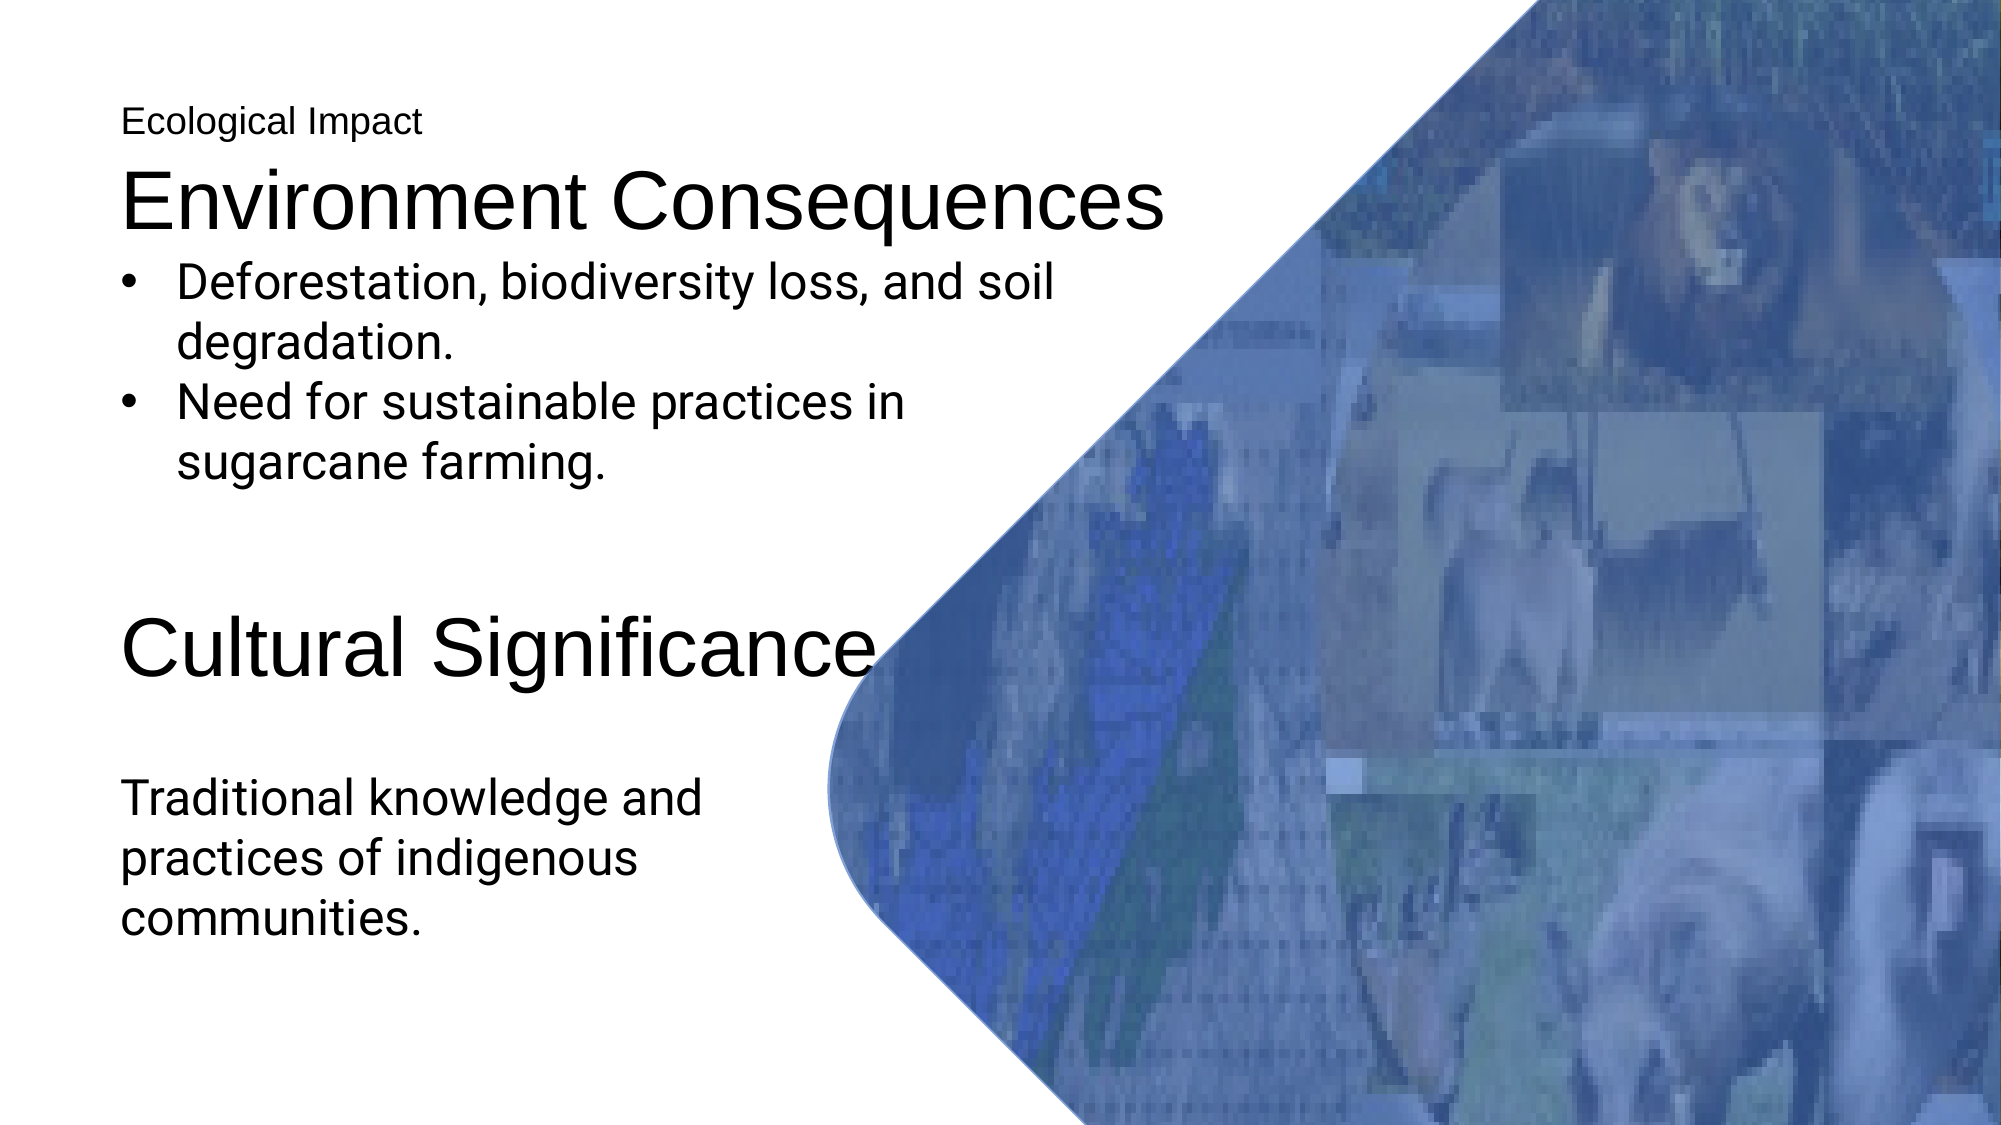

# Ecological Impact
Environment Consequences

Deforestation, biodiversity loss, and soil degradation.
Need for sustainable practices in sugarcane farming.
Cultural Significance
Traditional knowledge and practices of indigenous communities.